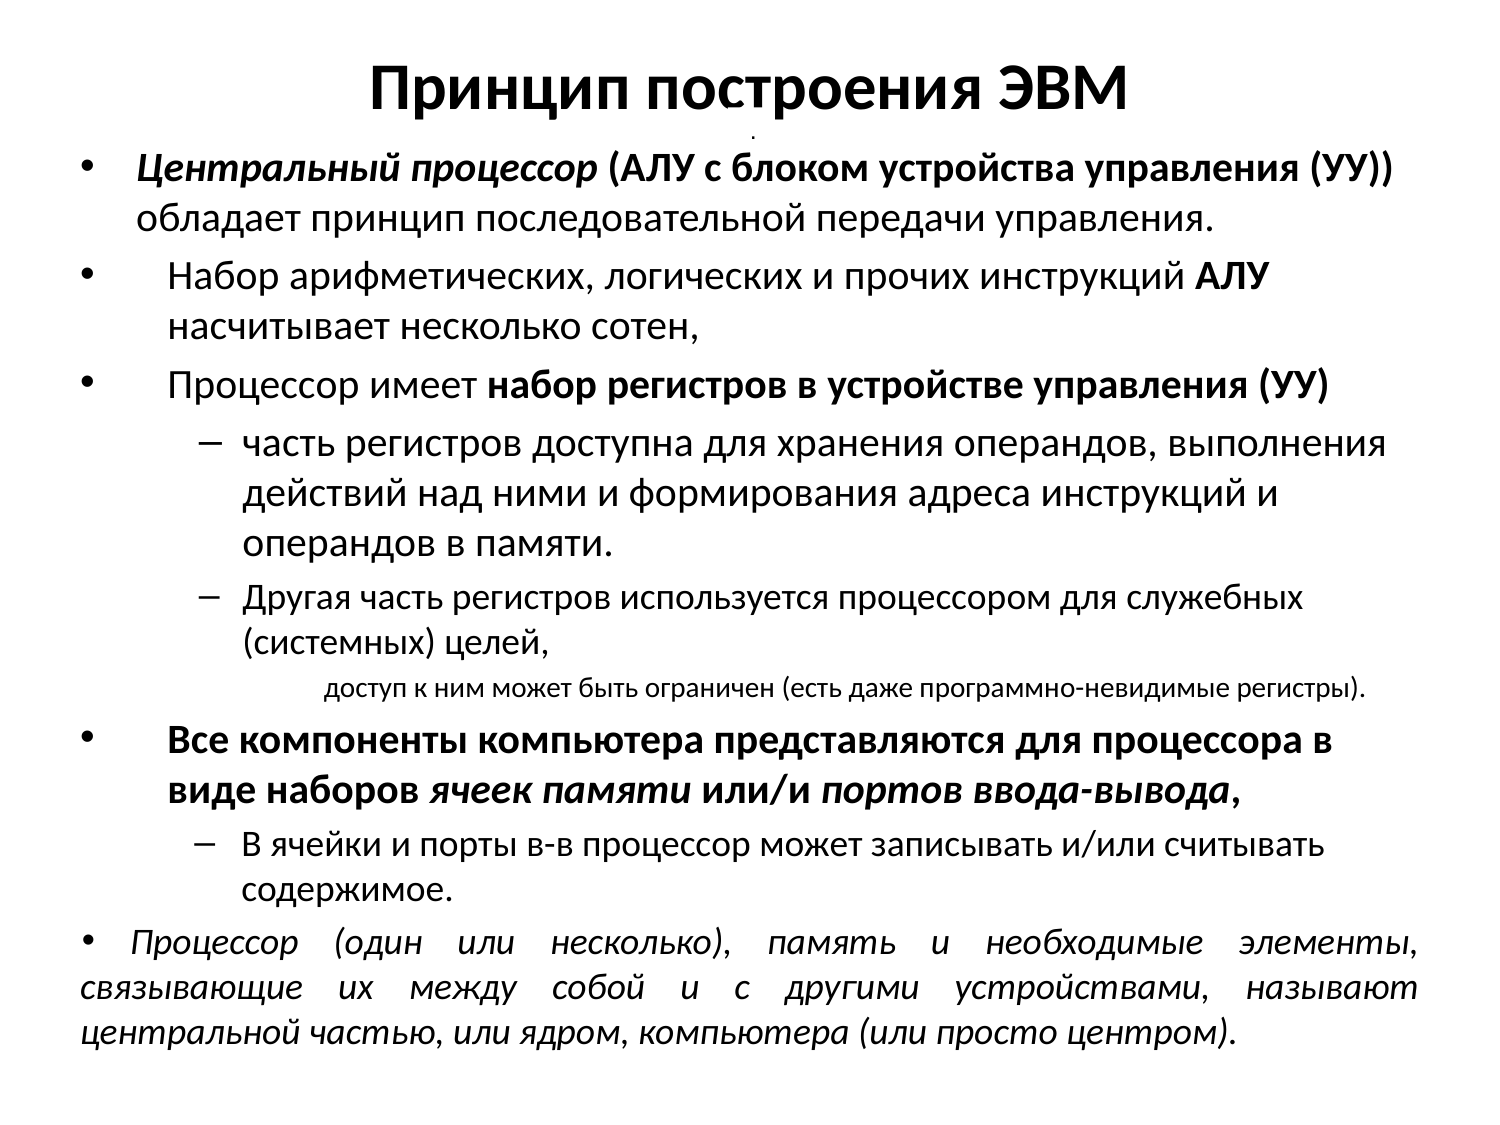

# Принцип построения ЭВМ
 .
Центральный процессор (АЛУ с блоком устройства управления (УУ)) обладает принцип последовательной передачи управления.
Набор арифметических, логических и прочих инструкций АЛУ насчитывает несколько сотен,
Процессор имеет набор регистров в устройстве управления (УУ)
часть регистров доступна для хранения операндов, выполнения действий над ними и формирования адреса инструкций и операндов в памяти.
Другая часть регистров используется процессором для служебных (системных) целей,
		 доступ к ним может быть ограничен (есть даже программно-невидимые регистры).
Все компоненты компьютера представляются для процессора в виде наборов ячеек памяти или/и портов ввода-вывода,
В ячейки и порты в-в процессор может записывать и/или считывать содержимое.
 Процессор (один или несколько), память и необходимые элементы, связывающие их между собой и с другими устройствами, называют центральной частью, или ядром, компьютера (или просто центром).